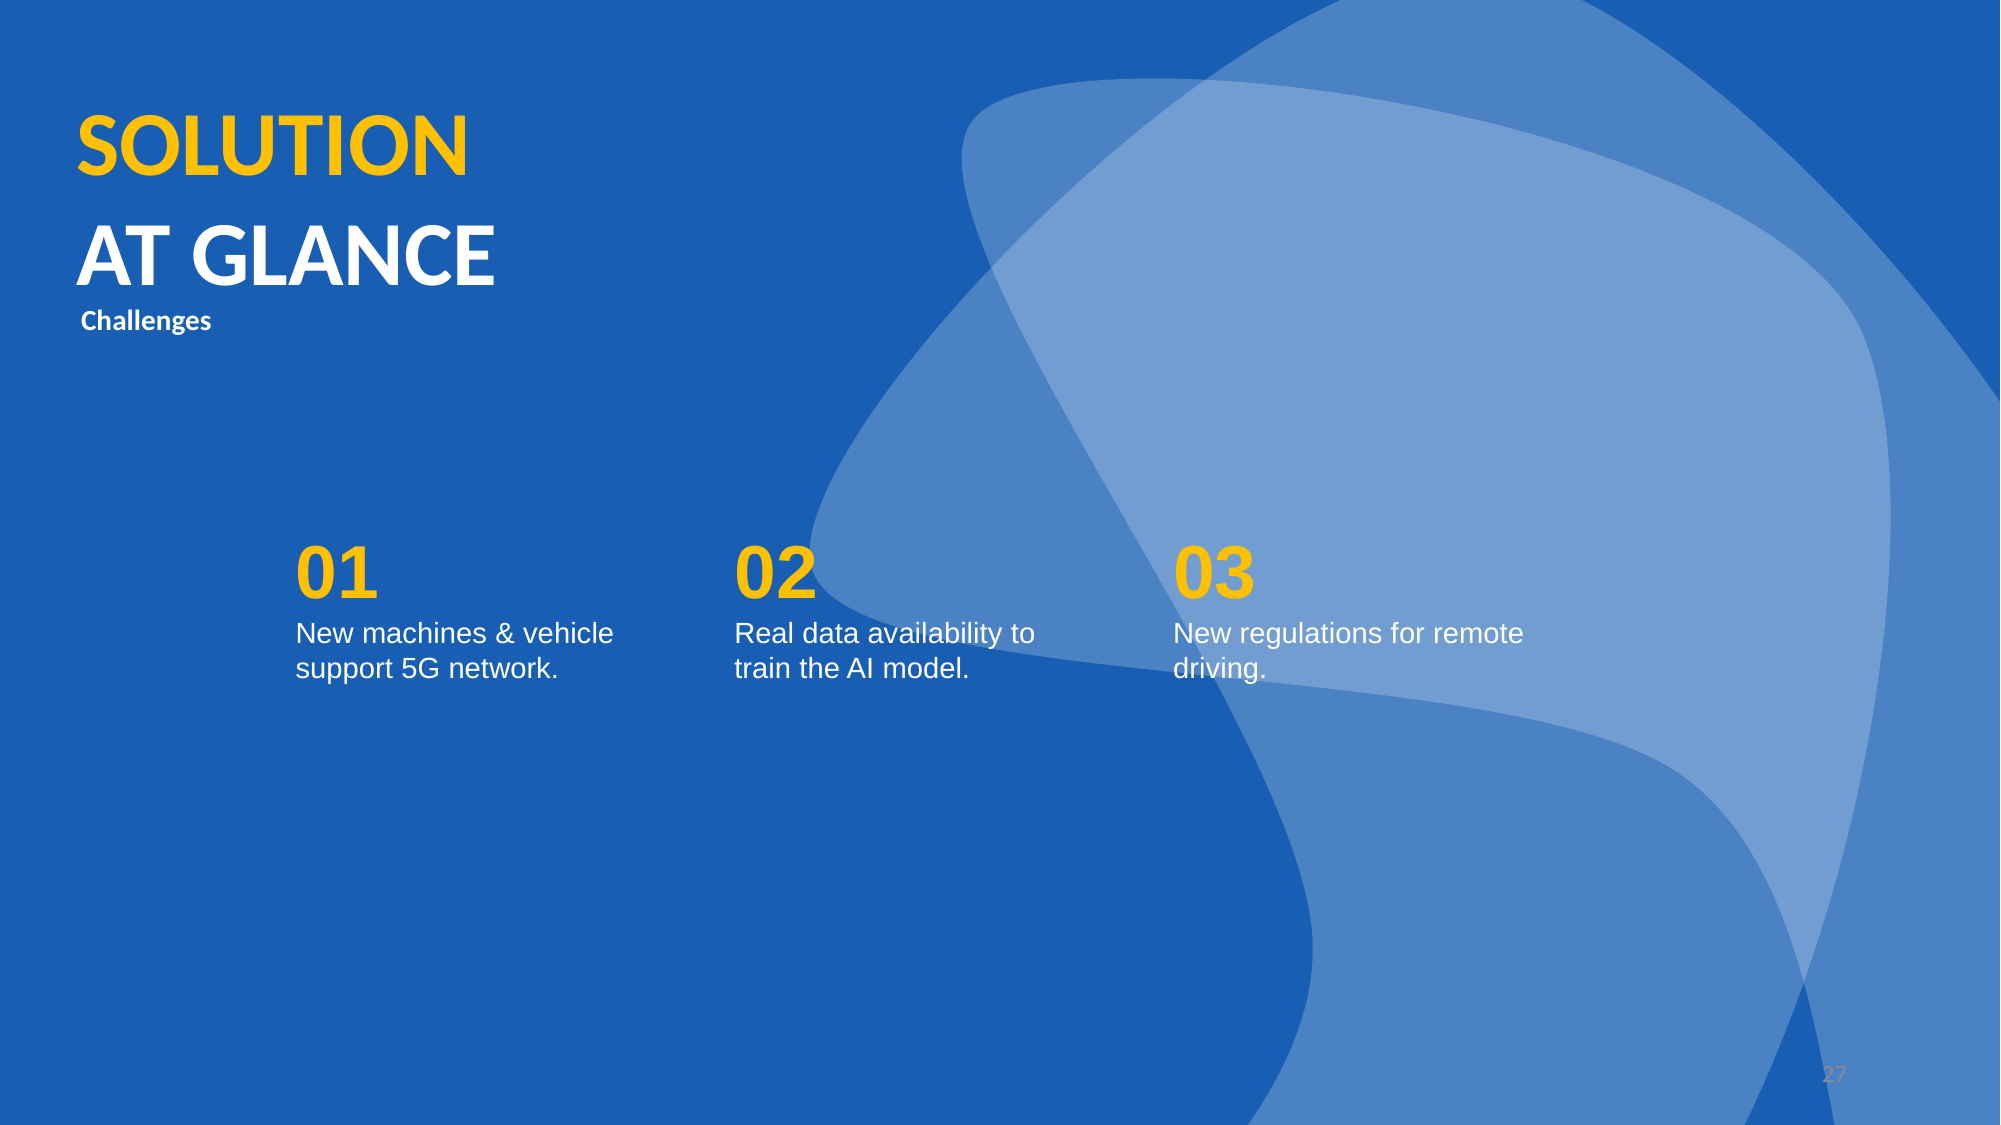

SOLUTION
AT GLANCE

Challenges
01
New machines & vehicle support 5G network.

02
Real data availability to train the AI model.

03
New regulations for remote driving.

stc_Saudi Arabia
27